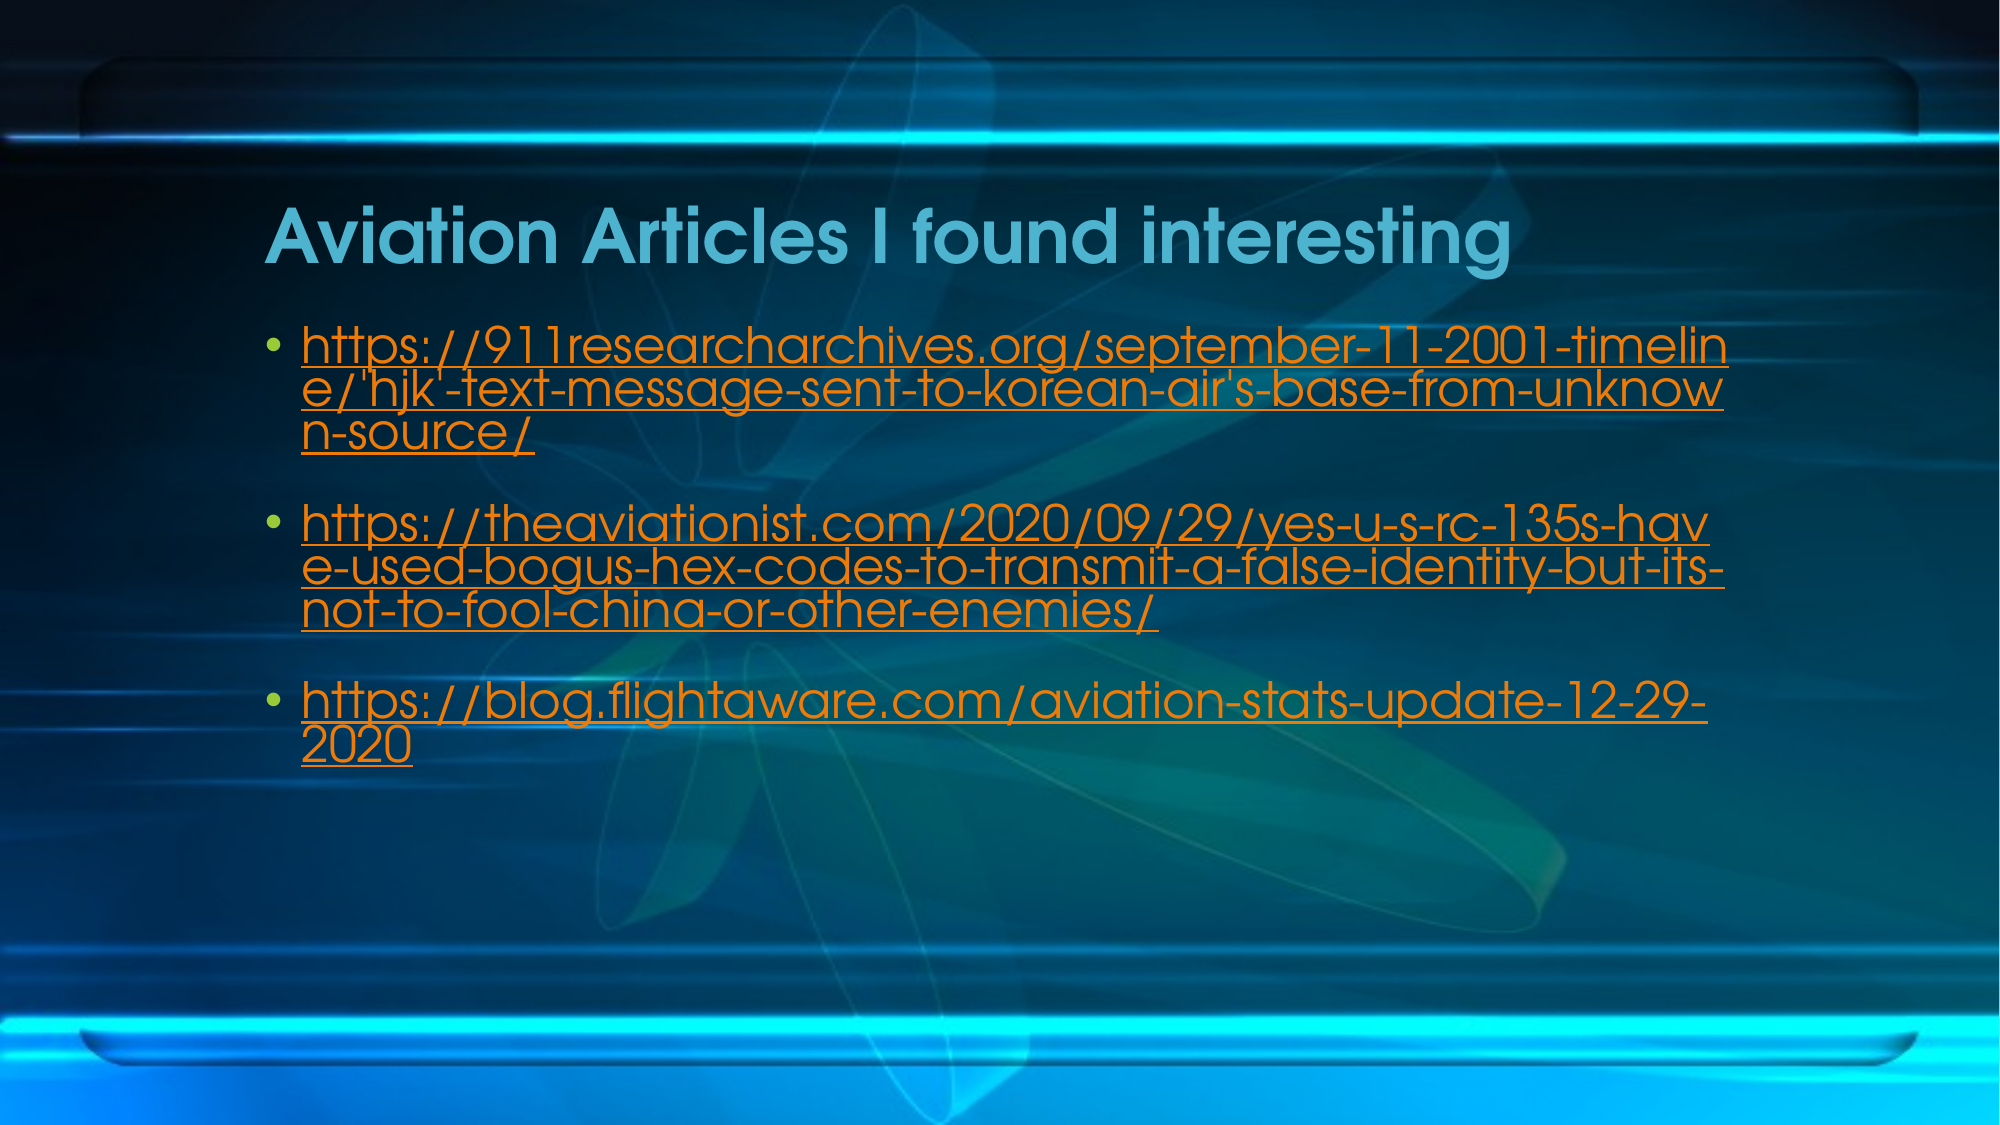

# Aviation Articles I found interesting
https://911researcharchives.org/september-11-2001-timeline/'hjk'-text-message-sent-to-korean-air's-base-from-unknown-source/
https://theaviationist.com/2020/09/29/yes-u-s-rc-135s-have-used-bogus-hex-codes-to-transmit-a-false-identity-but-its-not-to-fool-china-or-other-enemies/
https://blog.flightaware.com/aviation-stats-update-12-29-2020